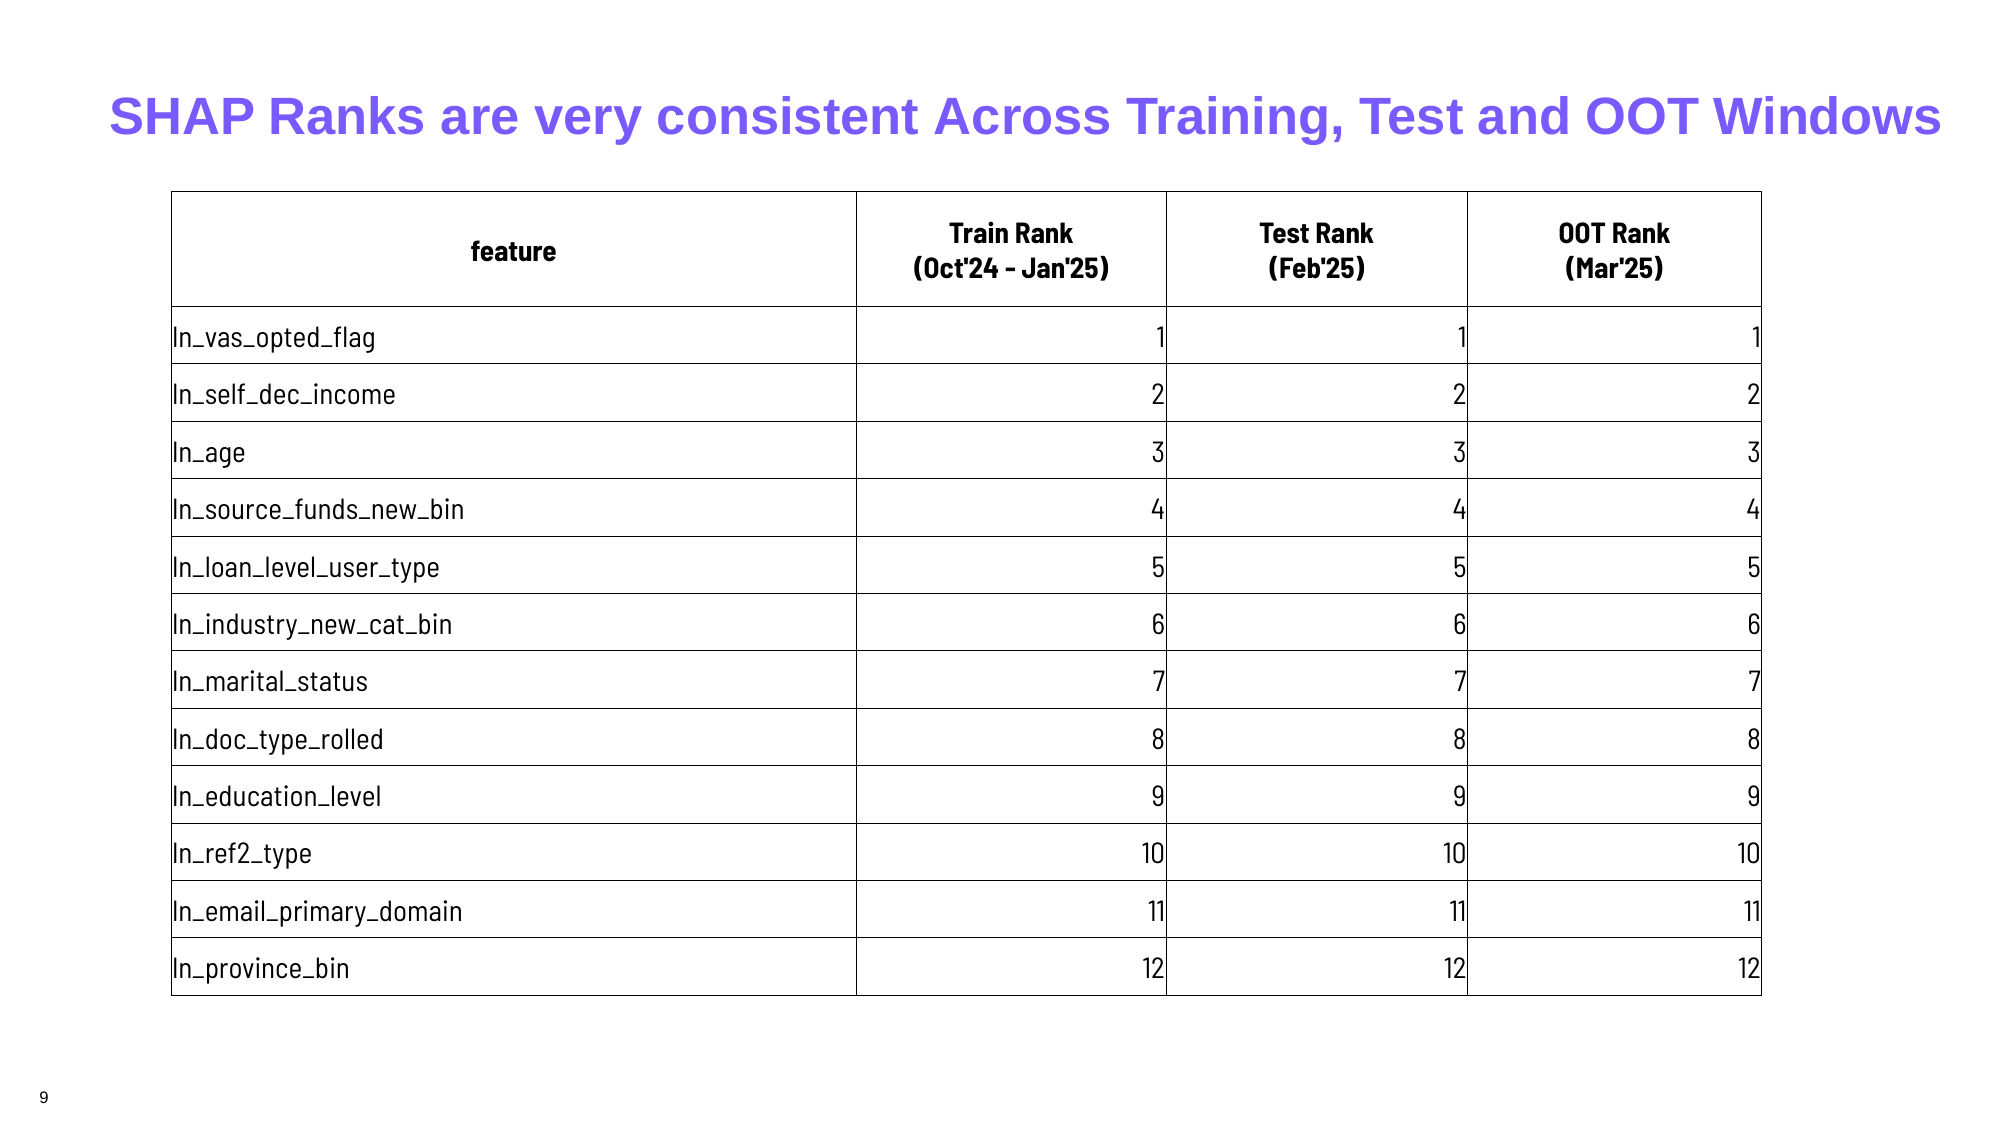

SHAP Ranks are very consistent Across Training, Test and OOT Windows
| feature | Train Rank (Oct'24 - Jan'25) | Test Rank (Feb'25) | OOT Rank (Mar'25) |
| --- | --- | --- | --- |
| ln\_vas\_opted\_flag | 1 | 1 | 1 |
| ln\_self\_dec\_income | 2 | 2 | 2 |
| ln\_age | 3 | 3 | 3 |
| ln\_source\_funds\_new\_bin | 4 | 4 | 4 |
| ln\_loan\_level\_user\_type | 5 | 5 | 5 |
| ln\_industry\_new\_cat\_bin | 6 | 6 | 6 |
| ln\_marital\_status | 7 | 7 | 7 |
| ln\_doc\_type\_rolled | 8 | 8 | 8 |
| ln\_education\_level | 9 | 9 | 9 |
| ln\_ref2\_type | 10 | 10 | 10 |
| ln\_email\_primary\_domain | 11 | 11 | 11 |
| ln\_province\_bin | 12 | 12 | 12 |
9